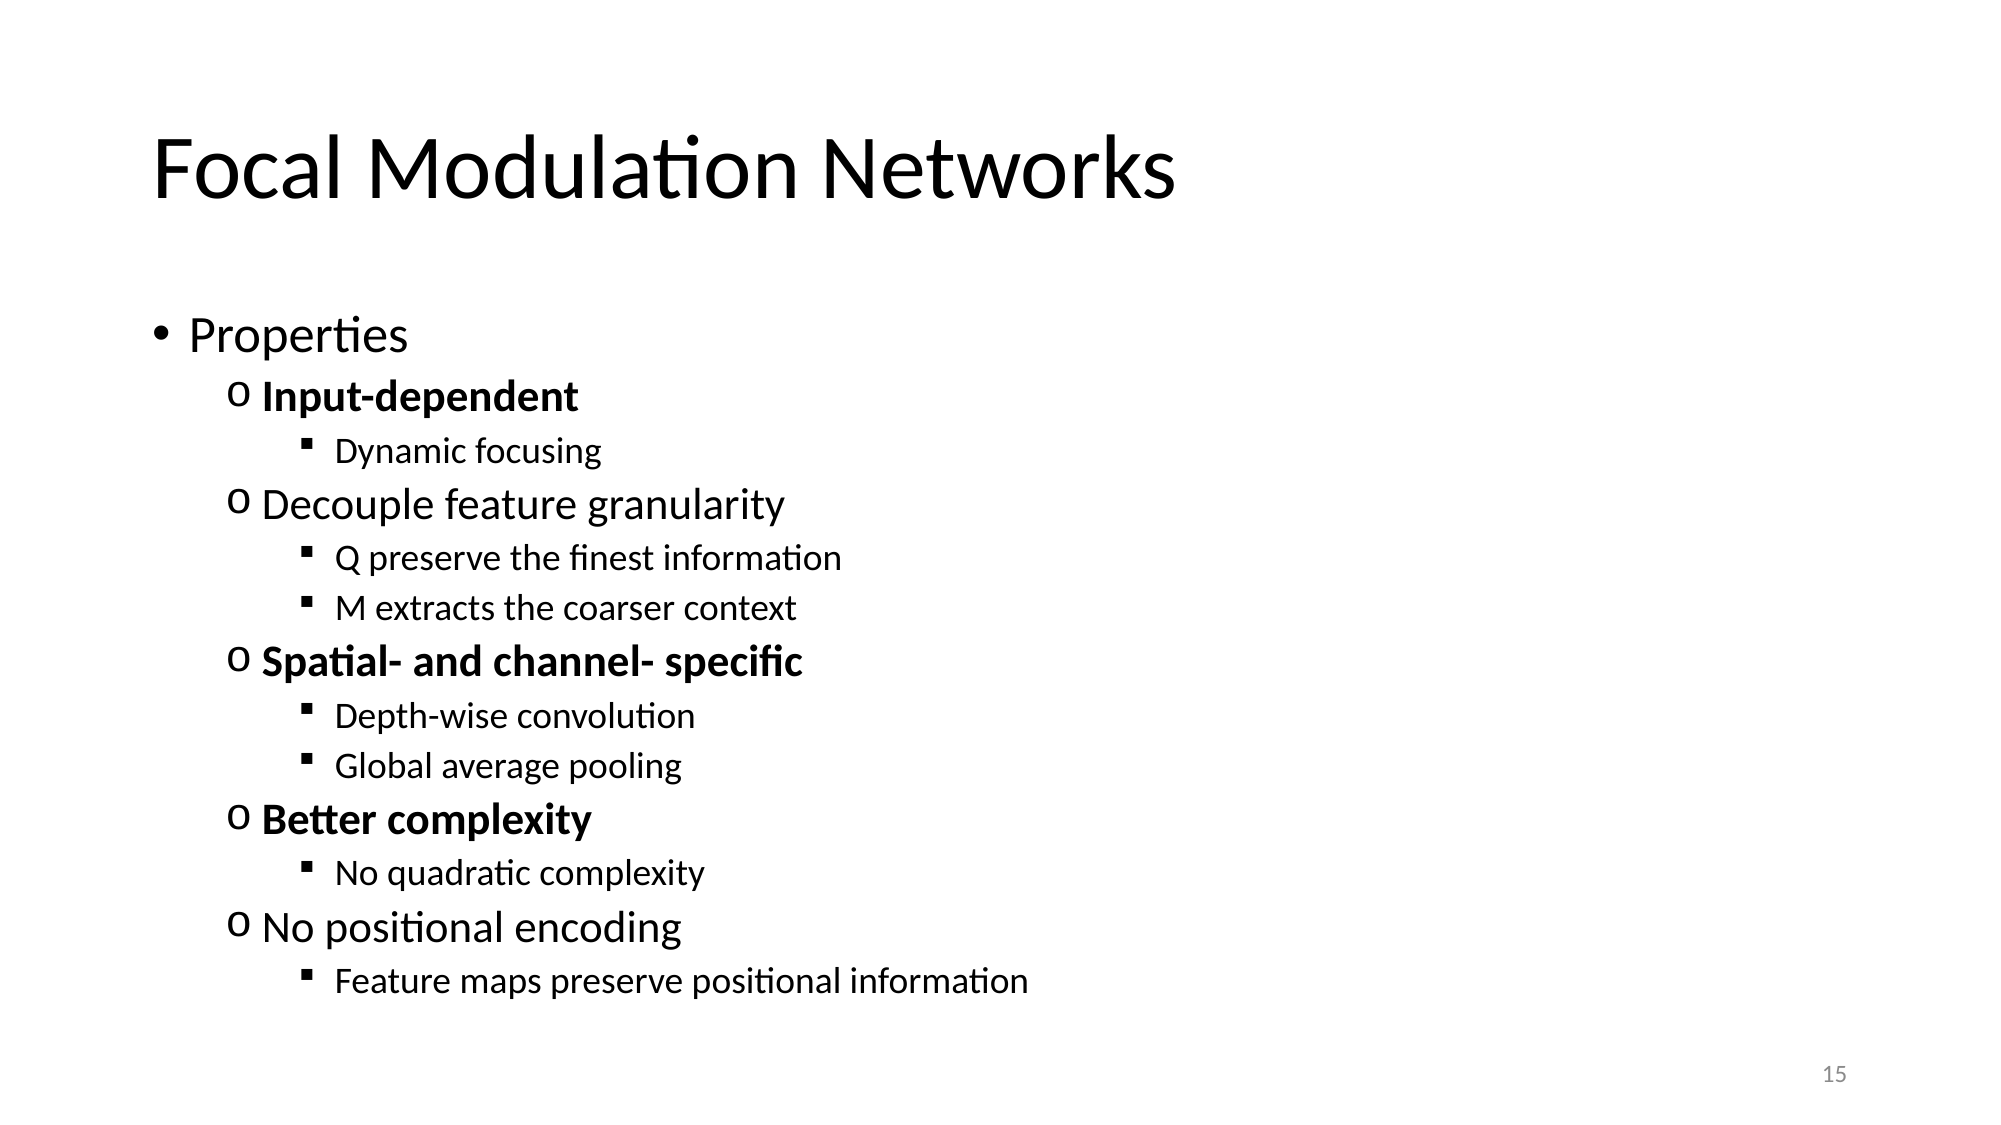

# Focal Modulation Networks
Properties
Input-dependent
Dynamic focusing
Decouple feature granularity
Q preserve the finest information
M extracts the coarser context
Spatial- and channel- specific
Depth-wise convolution
Global average pooling
Better complexity
No quadratic complexity
No positional encoding
Feature maps preserve positional information
15